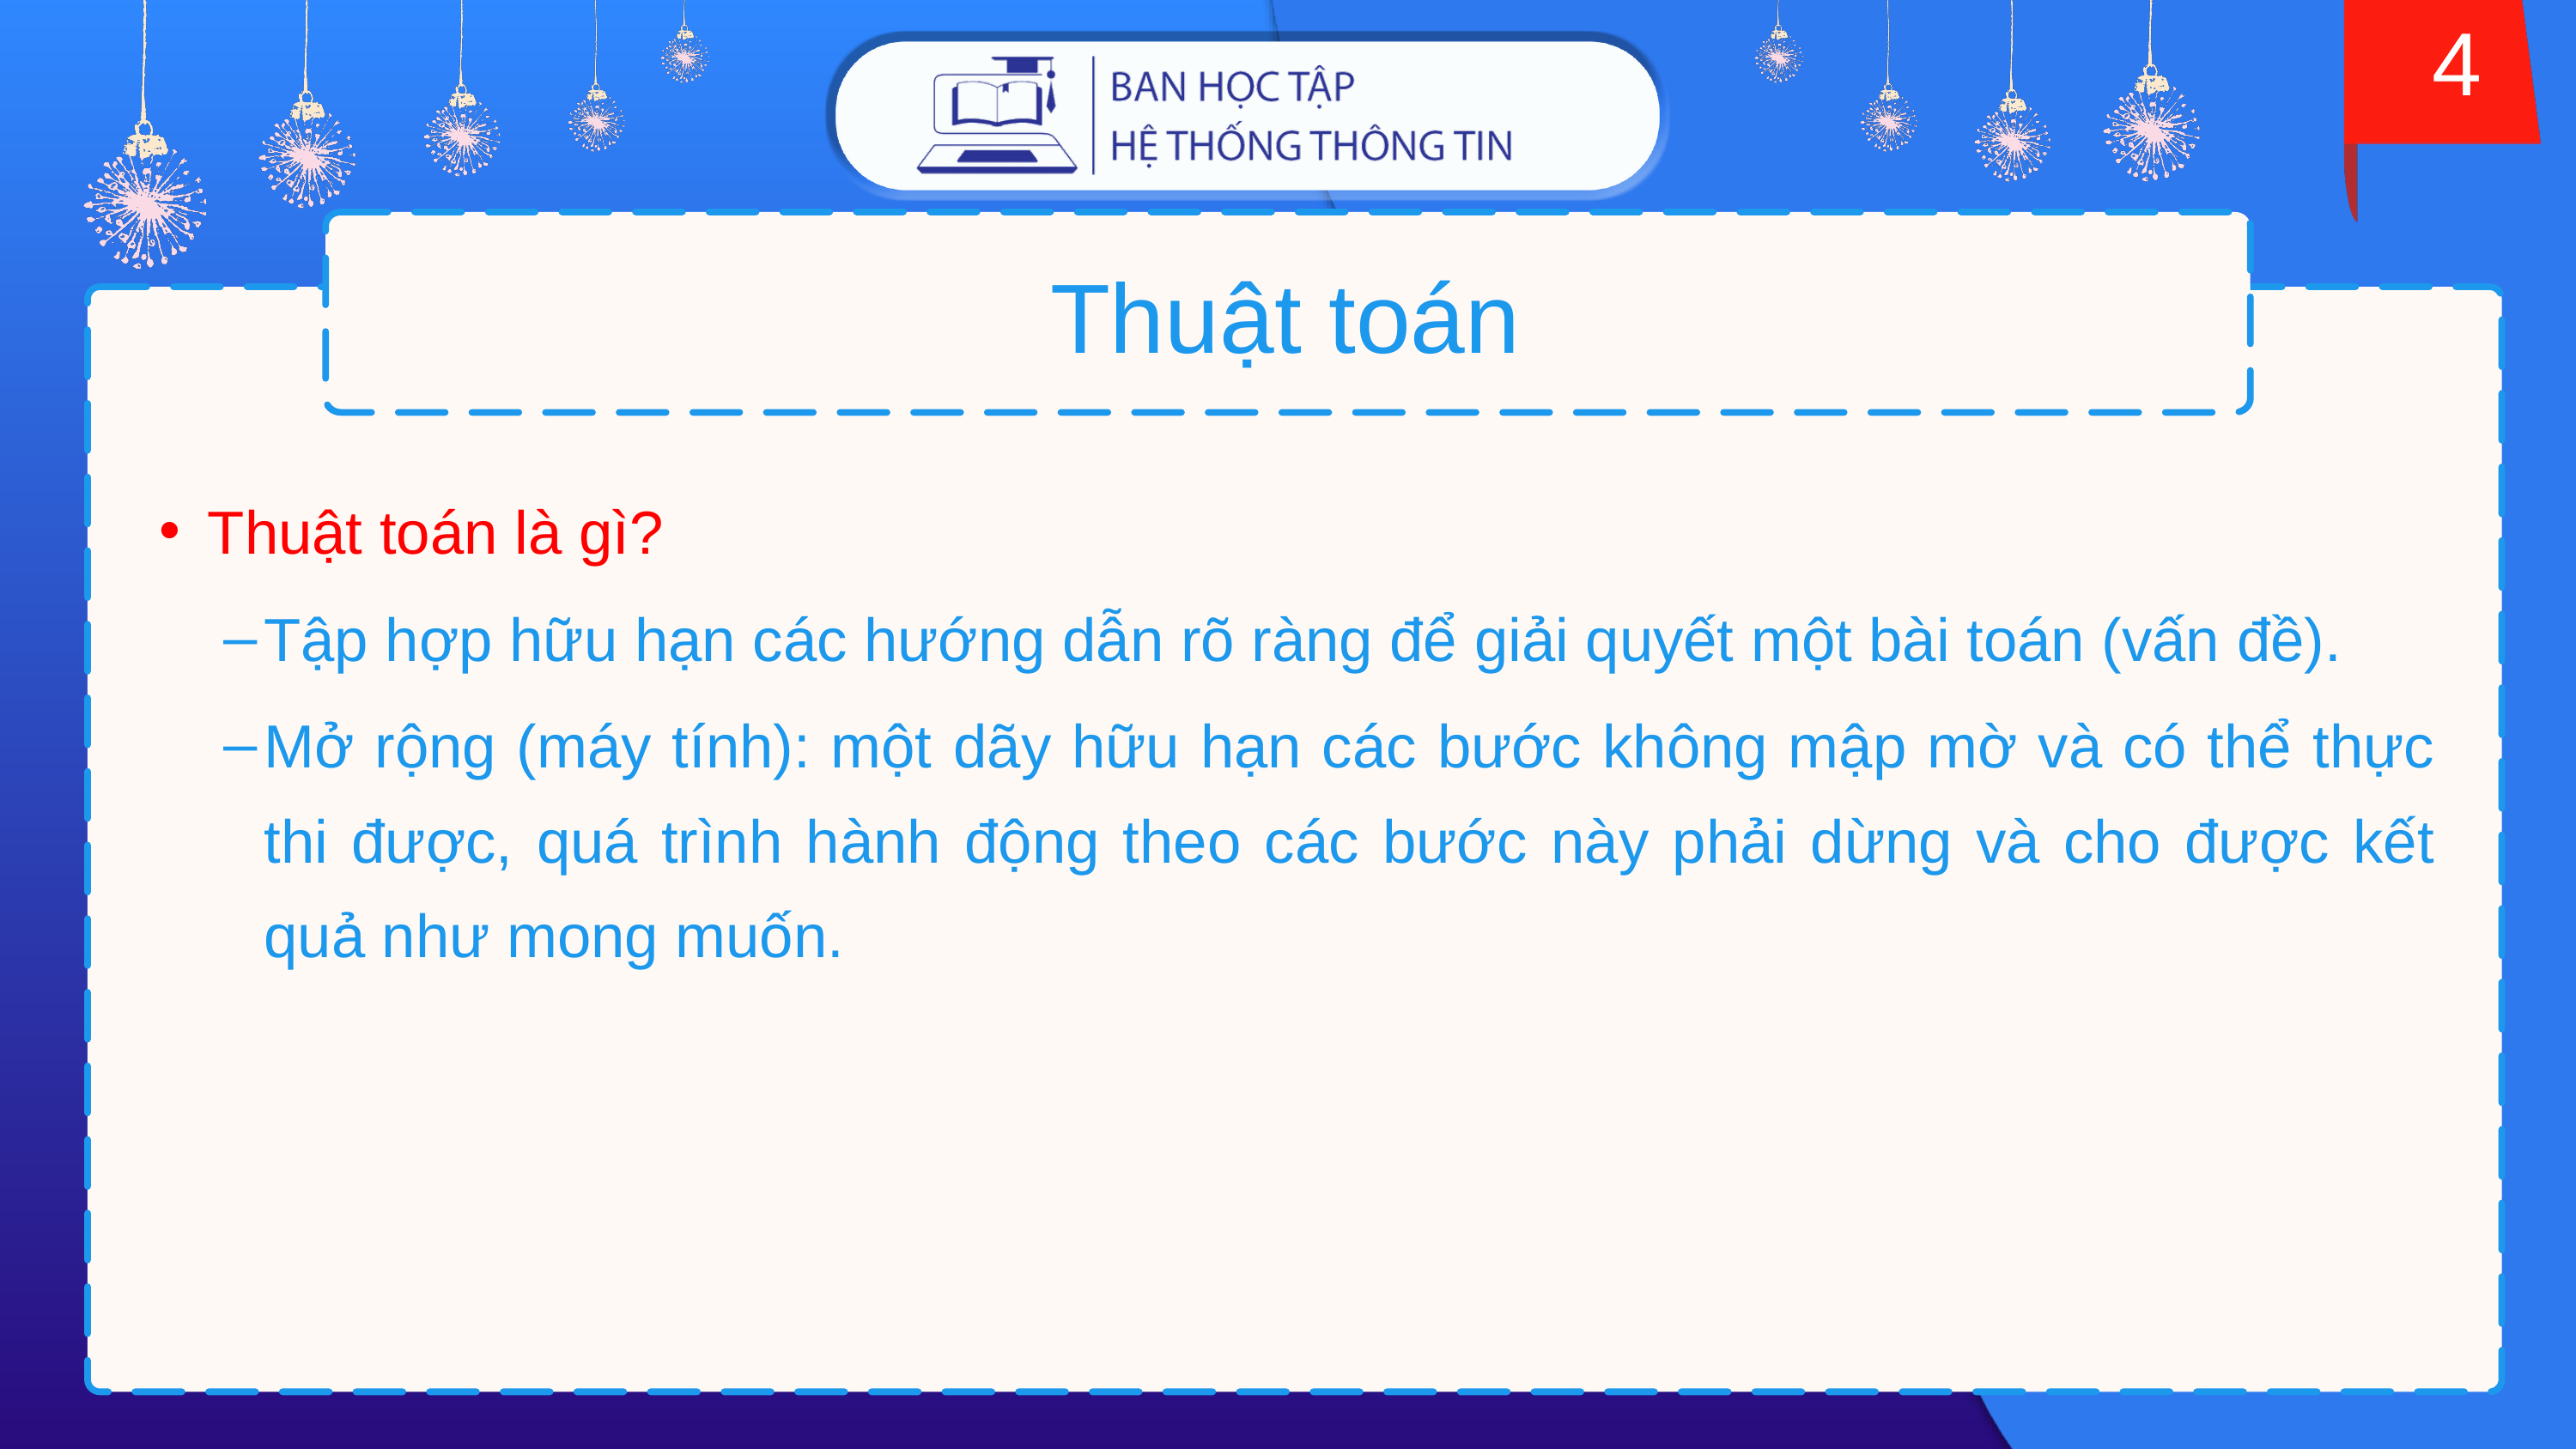

4

# Thuật toán

Thuật toán là gì?
Tập hợp hữu hạn các hướng dẫn rõ ràng để giải quyết một bài toán (vấn đề).
Mở rộng (máy tính): một dãy hữu hạn các bước không mập mờ và có thể thực thi được, quá trình hành động theo các bước này phải dừng và cho được kết quả như mong muốn.